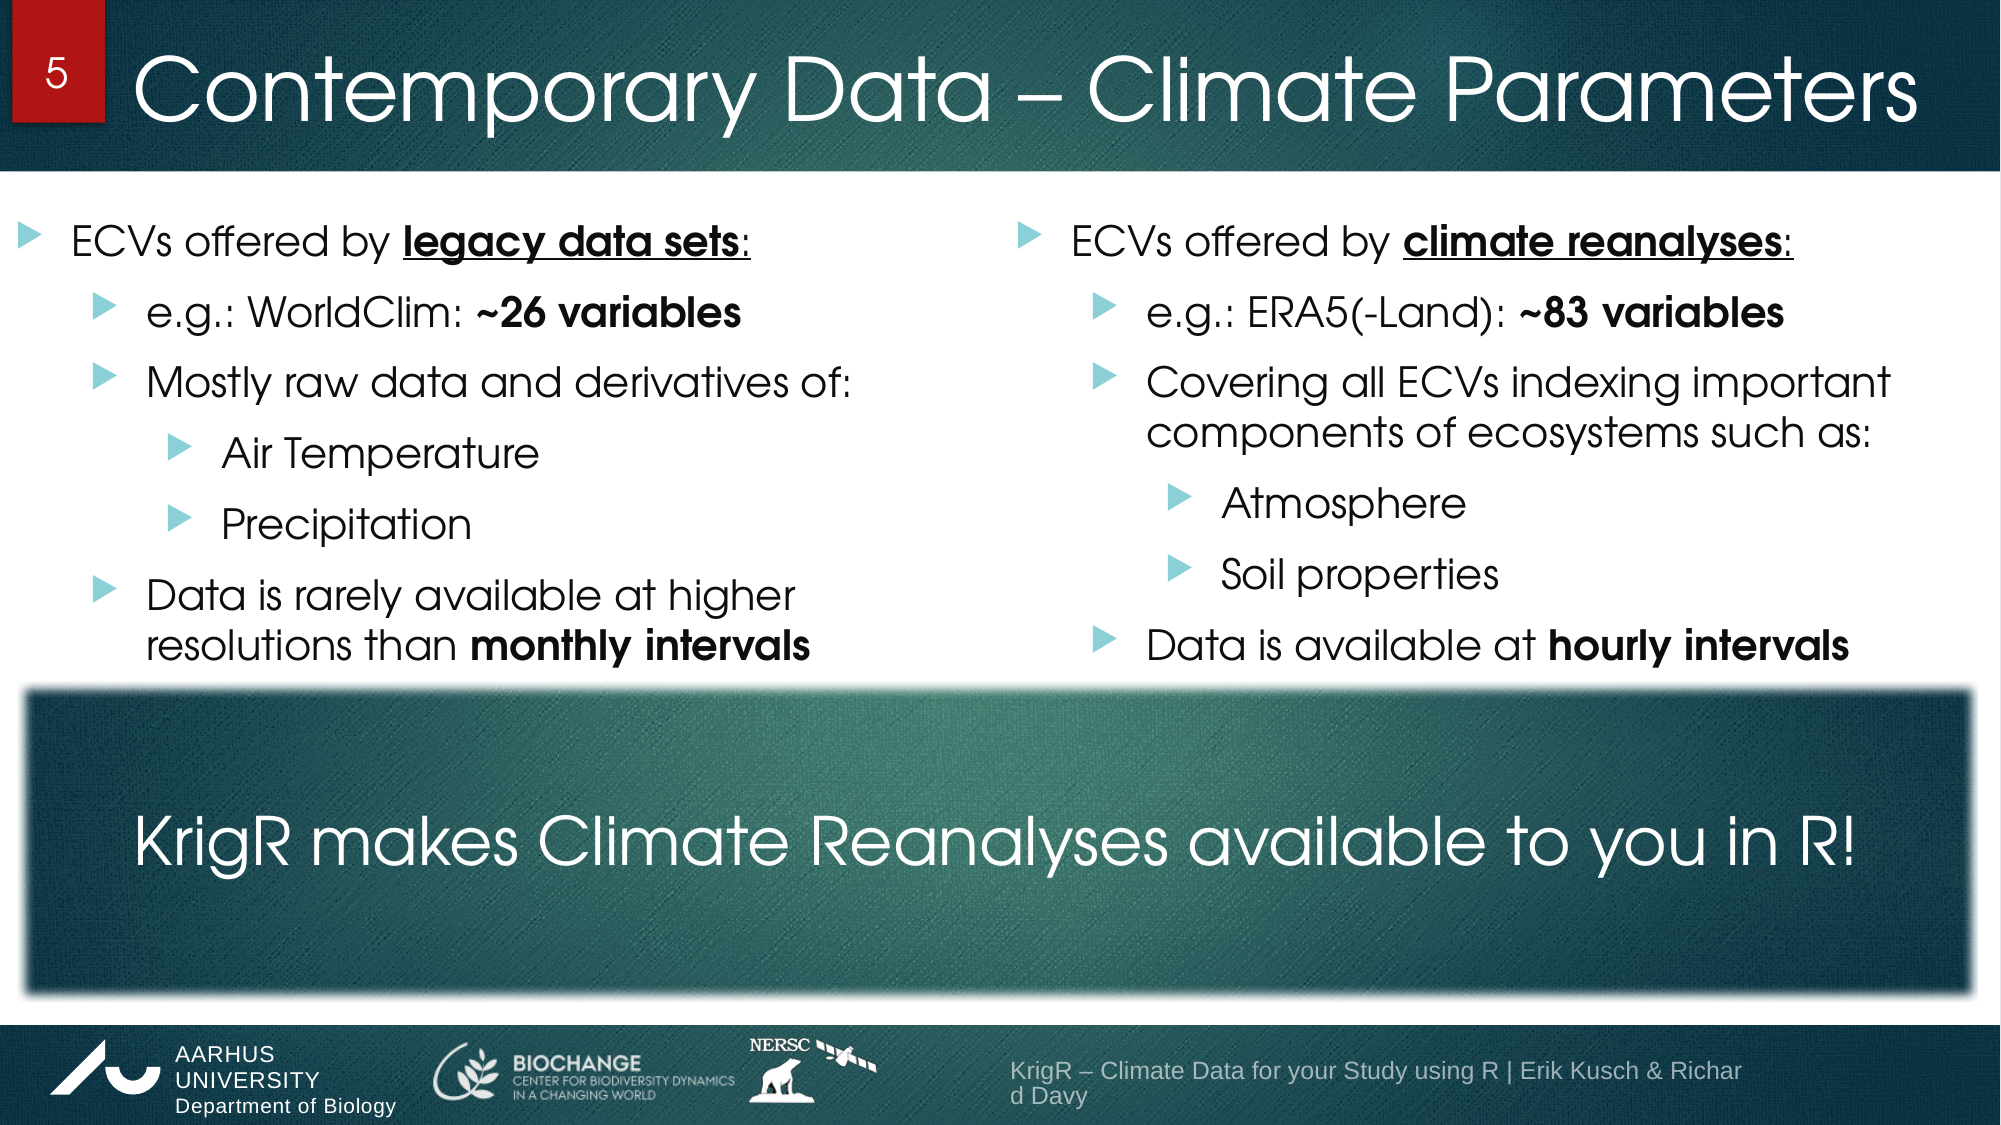

5
# Contemporary Data – Climate Parameters

ECVs offered by legacy data sets:
e.g.: WorldClim: ~26 variables
Mostly raw data and derivatives of:
Air Temperature
Precipitation
Data is rarely available at higher resolutions than monthly intervals

Much of this data is interpolated
Problematic with certain ECVs
Interpolation methods usually not made publicly available

ECVs offered by climate reanalyses:
e.g.: ERA5(-Land): ~83 variables
Covering all ECVs indexing important components of ecosystems such as:
Atmosphere
Soil properties
Data is available at hourly intervals

Data is derived from dynamic models:
Good fit to nature due to data assimilation practices
Models are fully disclosed

KrigR makes Climate Reanalyses available to you in R!

KrigR – Climate Data for your Study using R | Erik Kusch & Richard Davy